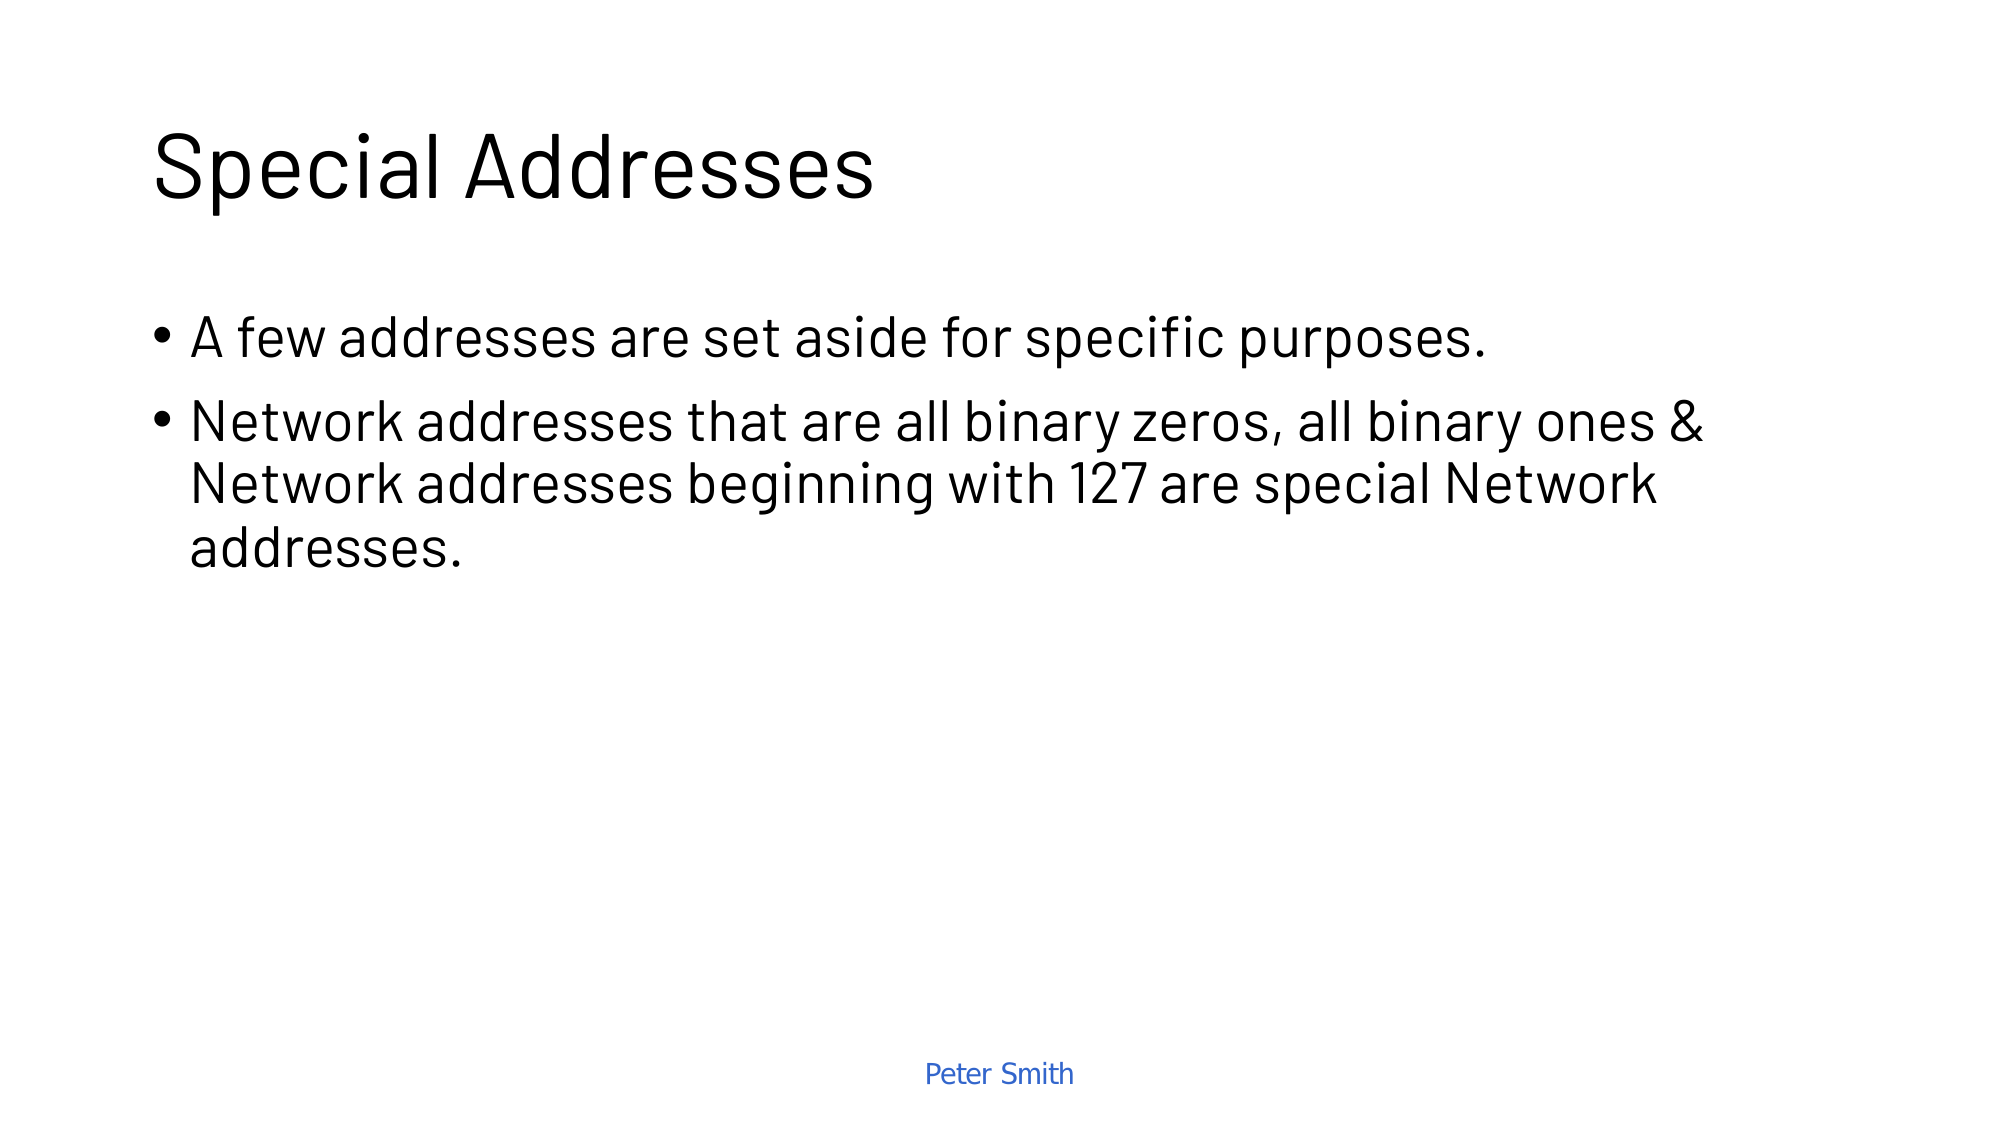

# Special Addresses
A few addresses are set aside for specific purposes.
Network addresses that are all binary zeros, all binary ones & Network addresses beginning with 127 are special Network addresses.
Peter Smith
70